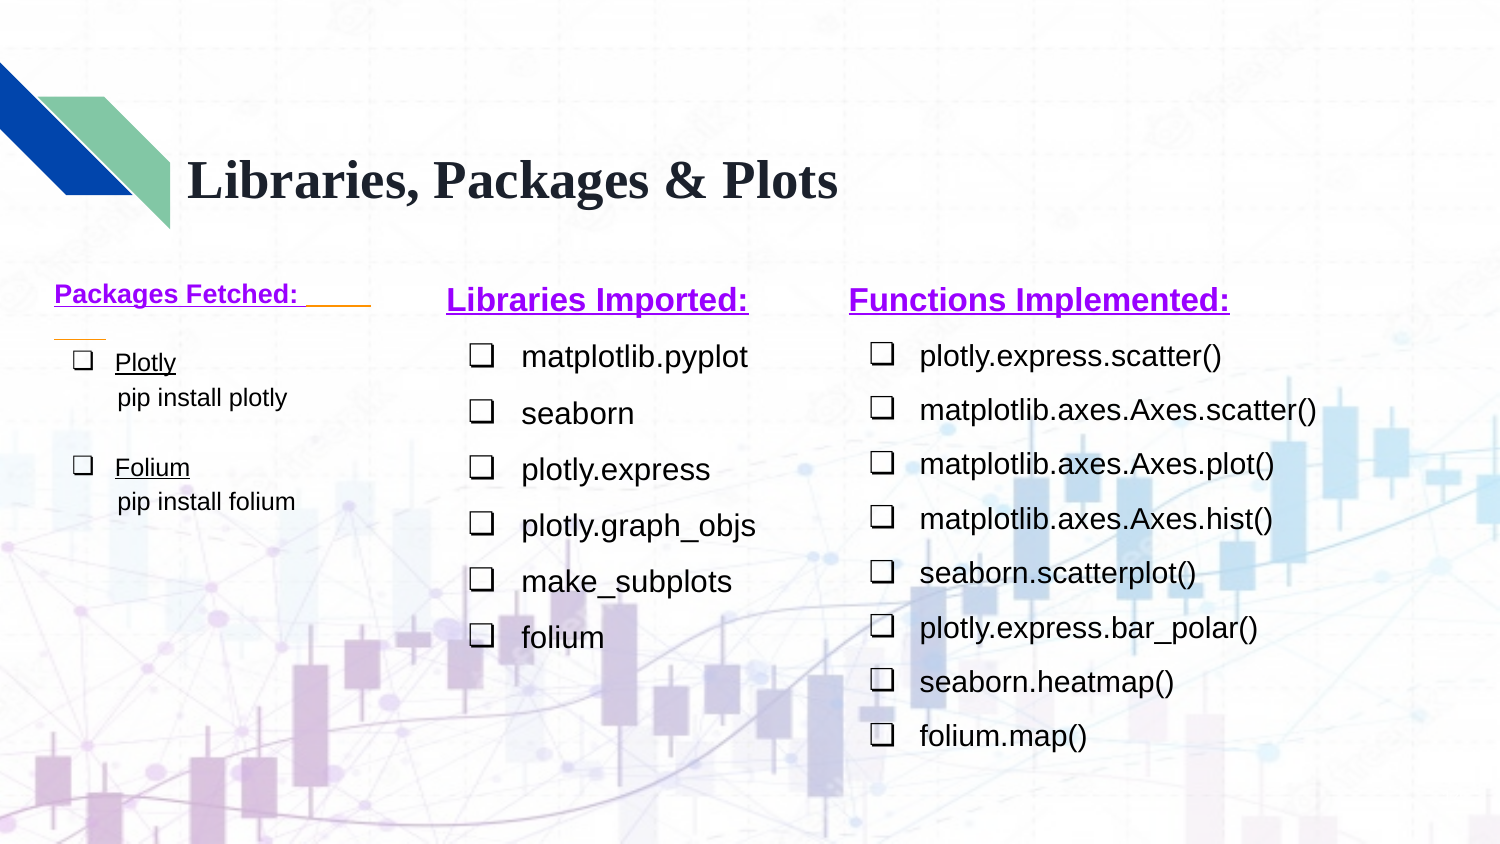

# Libraries, Packages & Plots
Packages Fetched:
Plotly
         pip install plotly

Folium
         pip install folium

Libraries Imported:
matplotlib.pyplot
seaborn
plotly.express
plotly.graph_objs
make_subplots
folium

Functions Implemented:
plotly.express.scatter()
matplotlib.axes.Axes.scatter()
matplotlib.axes.Axes.plot()
matplotlib.axes.Axes.hist()
seaborn.scatterplot()
plotly.express.bar_polar()
seaborn.heatmap()
folium.map()

14